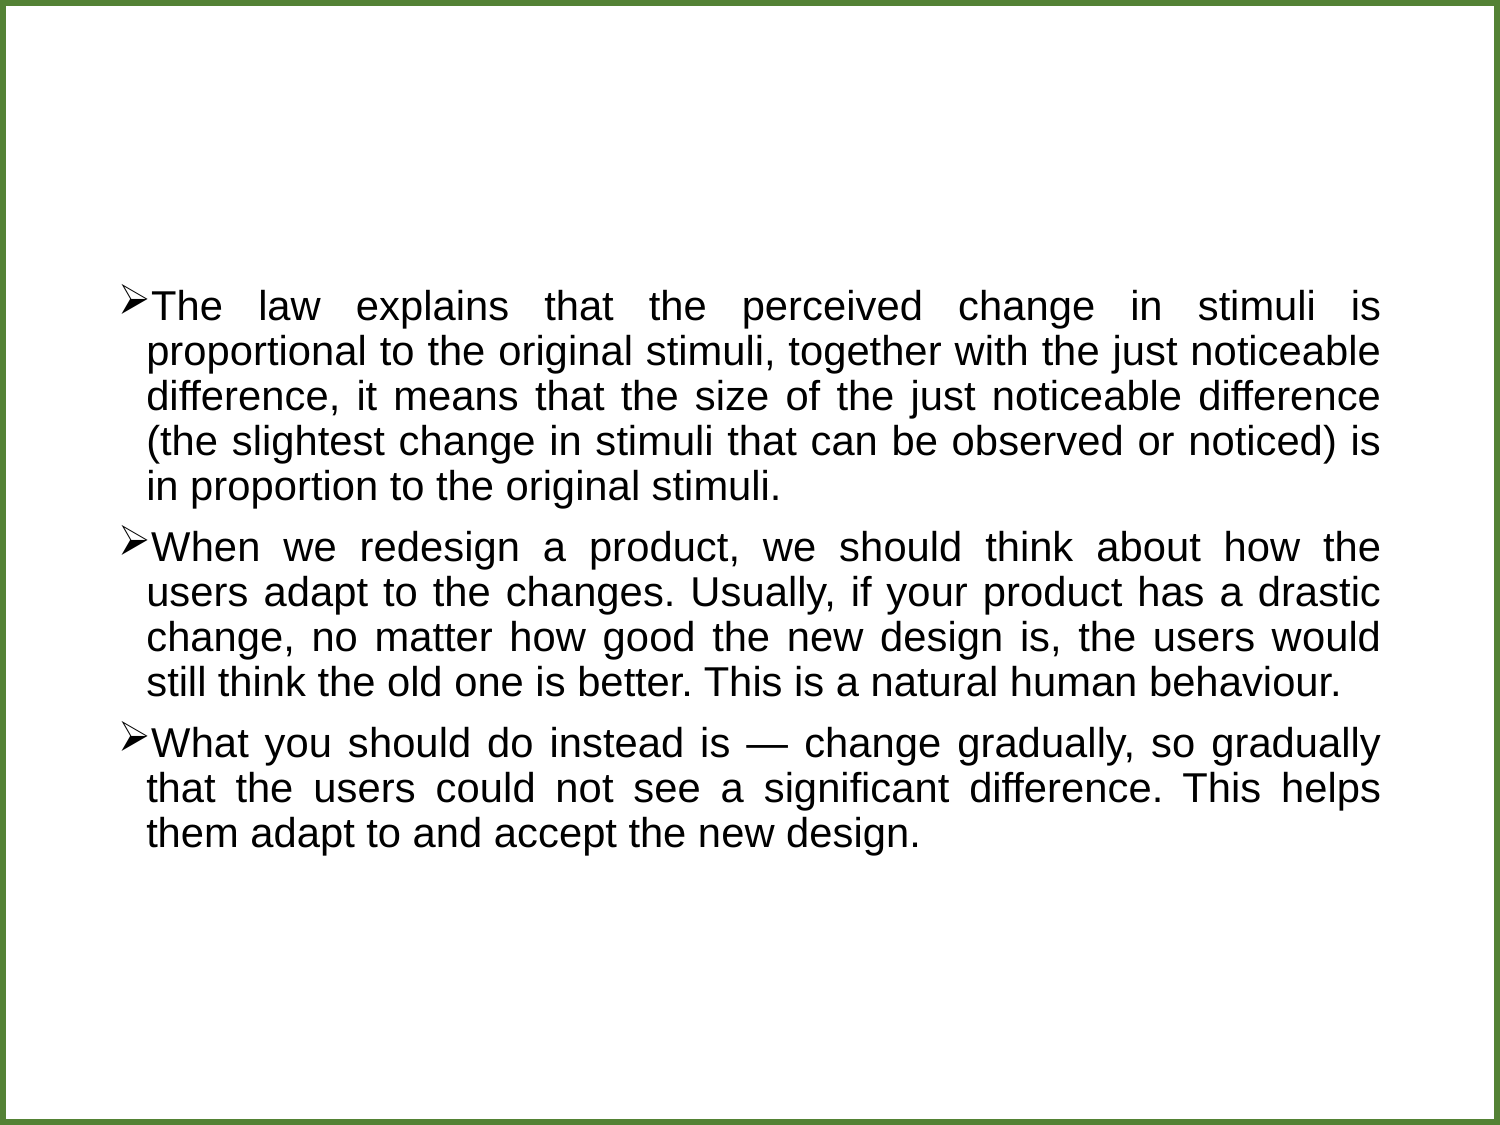

#
The law explains that the perceived change in stimuli is proportional to the original stimuli, together with the just noticeable difference, it means that the size of the just noticeable difference (the slightest change in stimuli that can be observed or noticed) is in proportion to the original stimuli.
When we redesign a product, we should think about how the users adapt to the changes. Usually, if your product has a drastic change, no matter how good the new design is, the users would still think the old one is better. This is a natural human behaviour.
What you should do instead is — change gradually, so gradually that the users could not see a significant difference. This helps them adapt to and accept the new design.